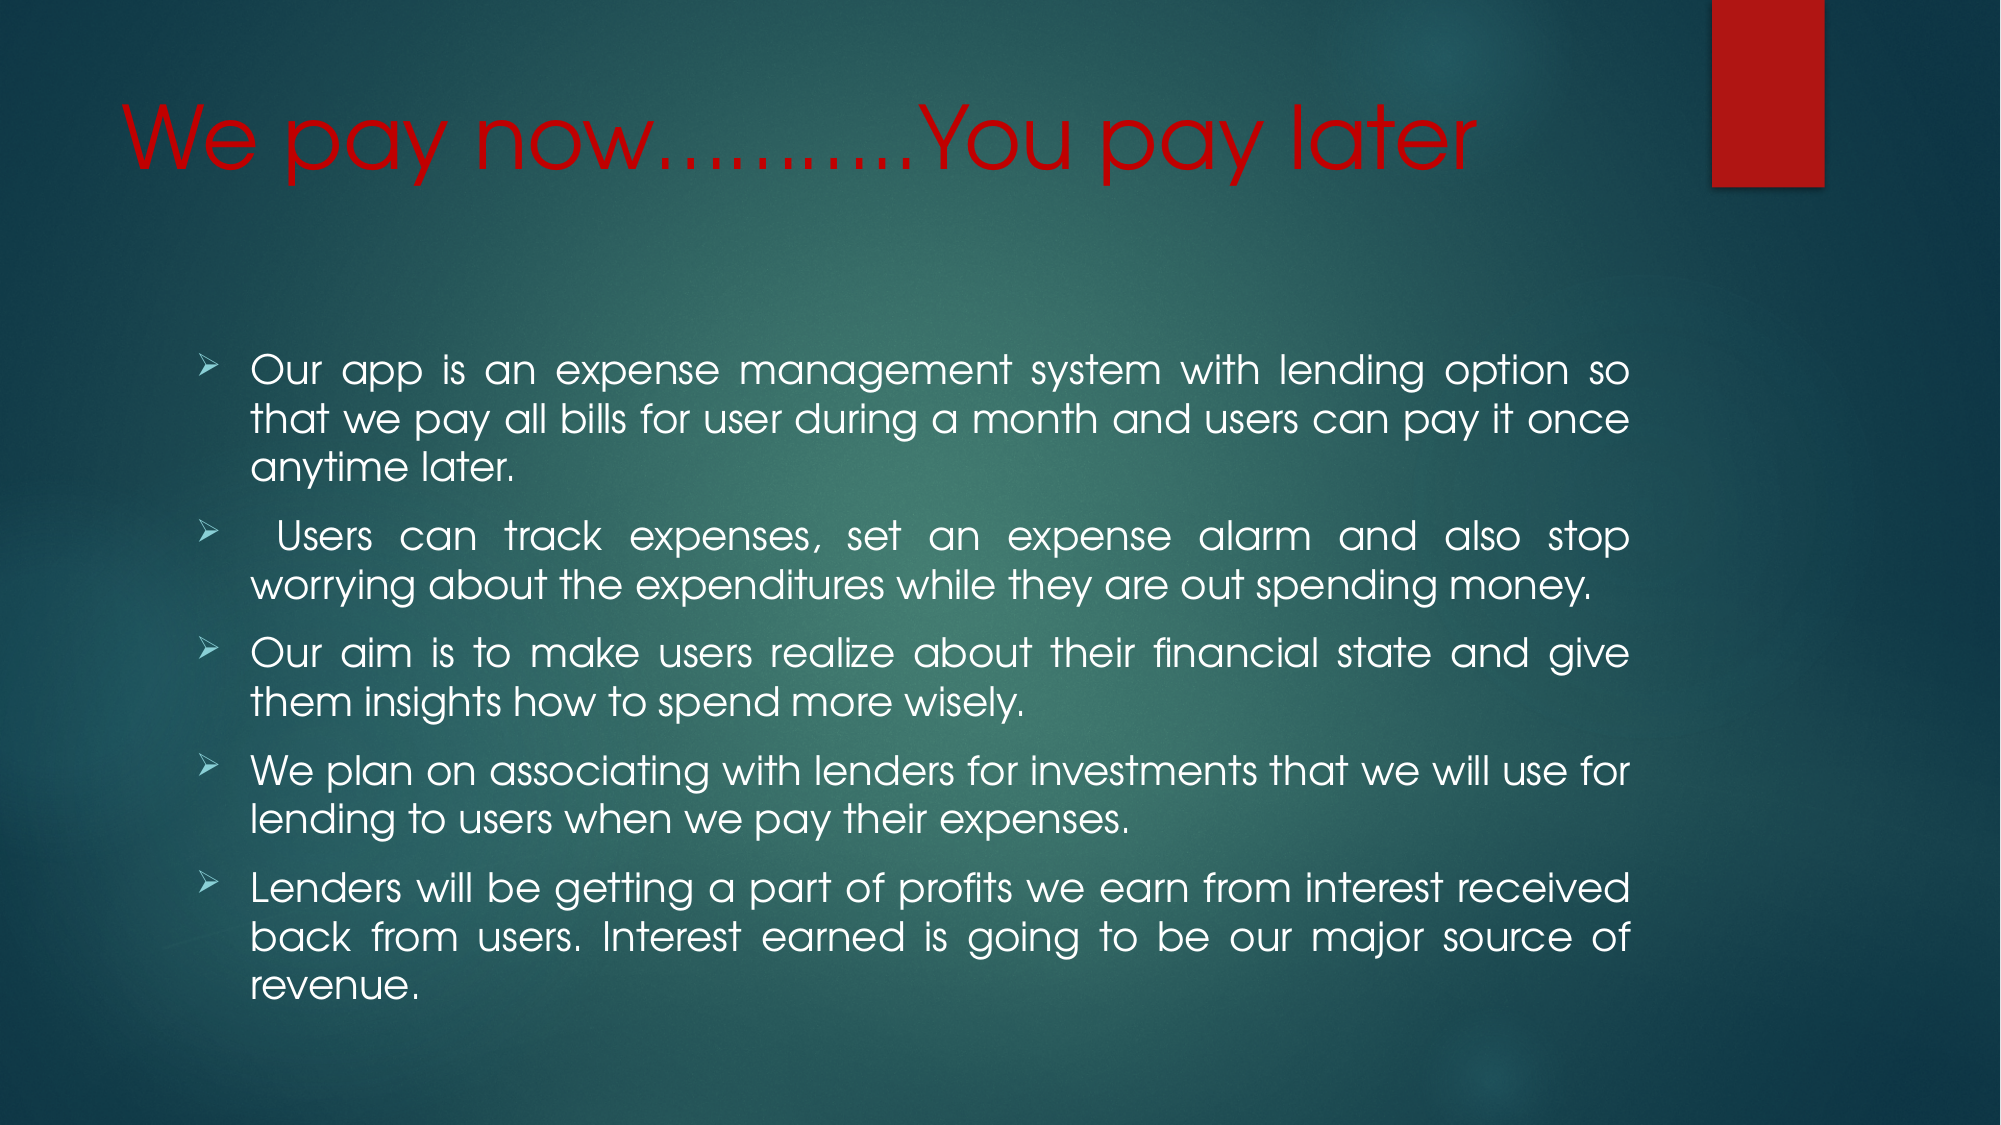

# We pay now………..You pay later
Our app is an expense management system with lending option so that we pay all bills for user during a month and users can pay it once anytime later.
 Users can track expenses, set an expense alarm and also stop worrying about the expenditures while they are out spending money.
Our aim is to make users realize about their financial state and give them insights how to spend more wisely.
We plan on associating with lenders for investments that we will use for lending to users when we pay their expenses.
Lenders will be getting a part of profits we earn from interest received back from users. Interest earned is going to be our major source of revenue.